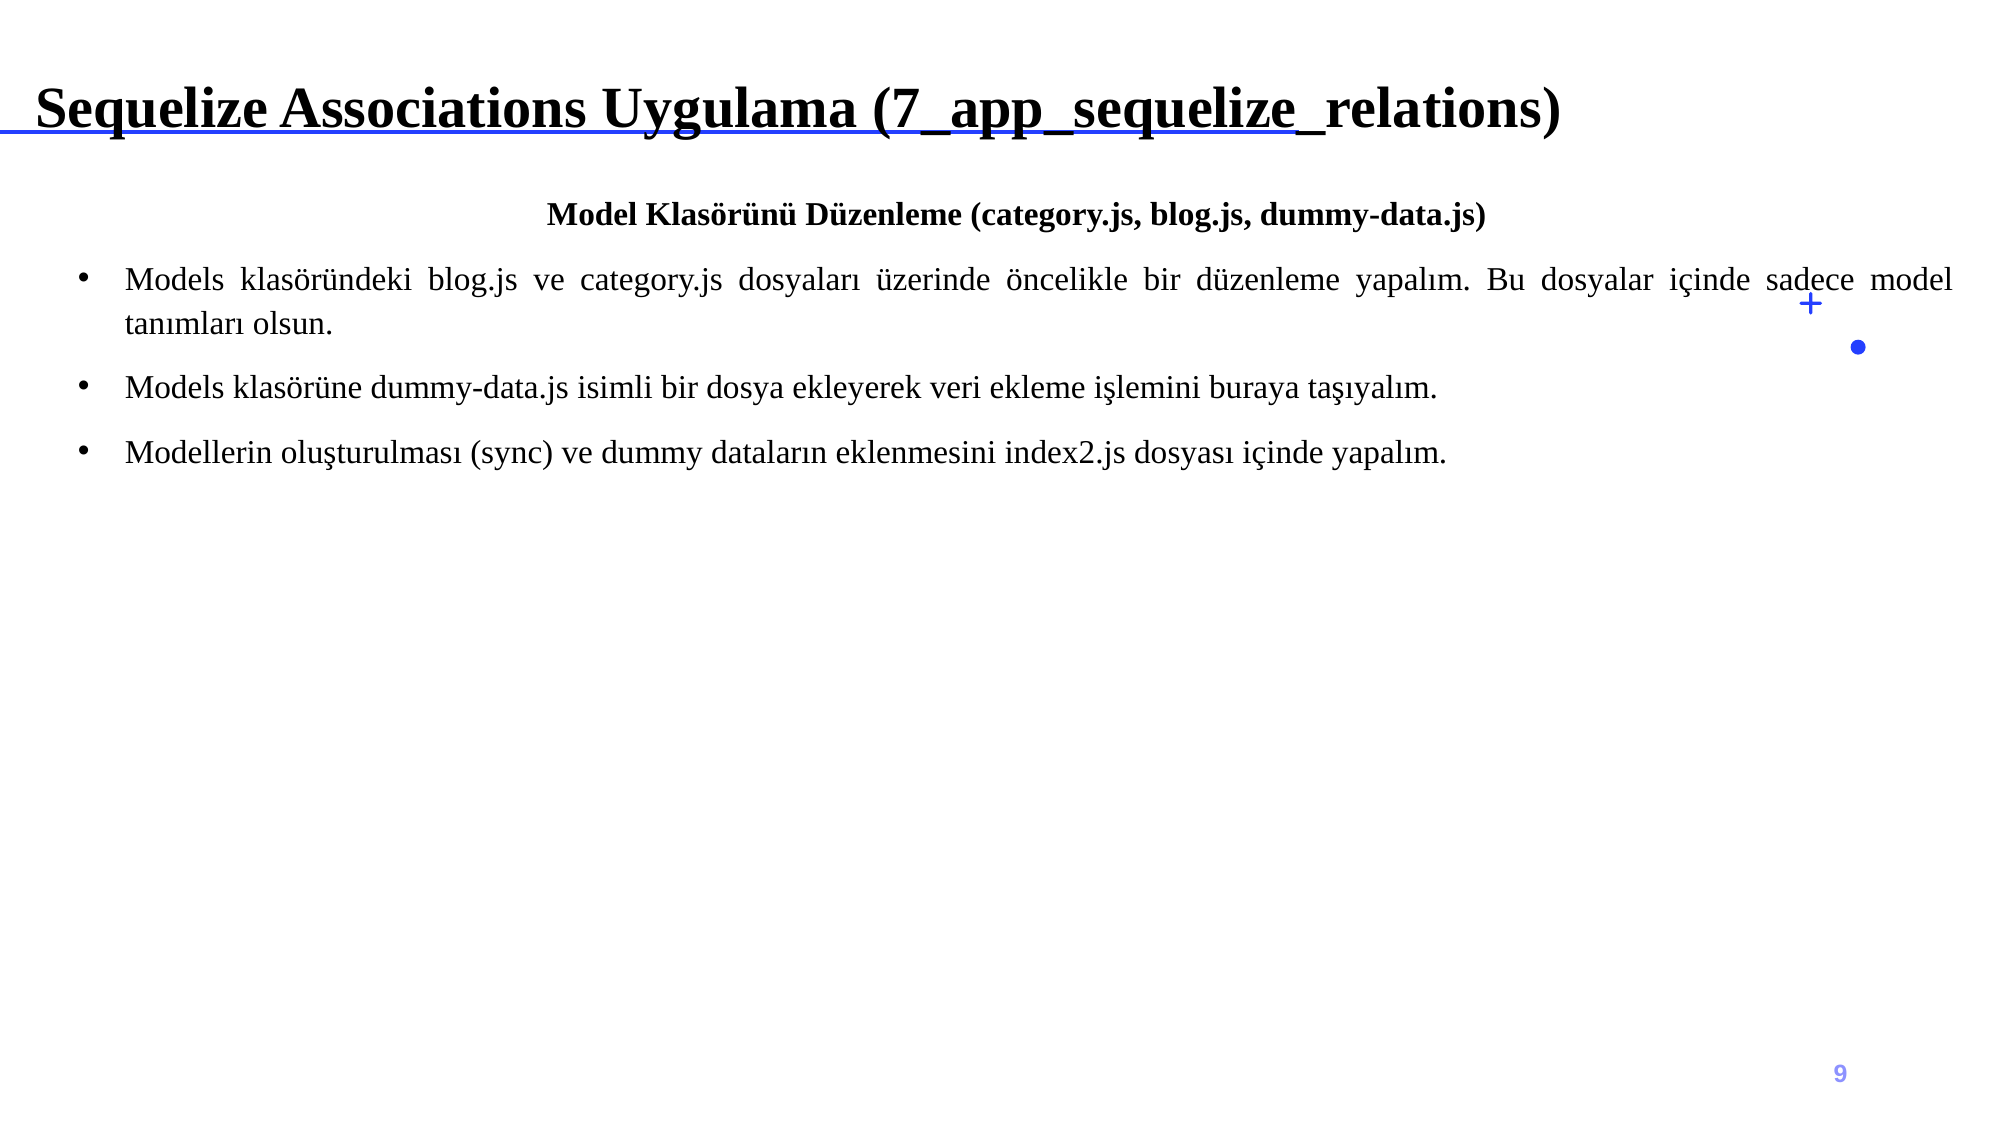

# Sequelize Associations Uygulama (7_app_sequelize_relations)
Model Klasörünü Düzenleme (category.js, blog.js, dummy-data.js)
Models klasöründeki blog.js ve category.js dosyaları üzerinde öncelikle bir düzenleme yapalım. Bu dosyalar içinde sadece model tanımları olsun.
Models klasörüne dummy-data.js isimli bir dosya ekleyerek veri ekleme işlemini buraya taşıyalım.
Modellerin oluşturulması (sync) ve dummy dataların eklenmesini index2.js dosyası içinde yapalım.
9